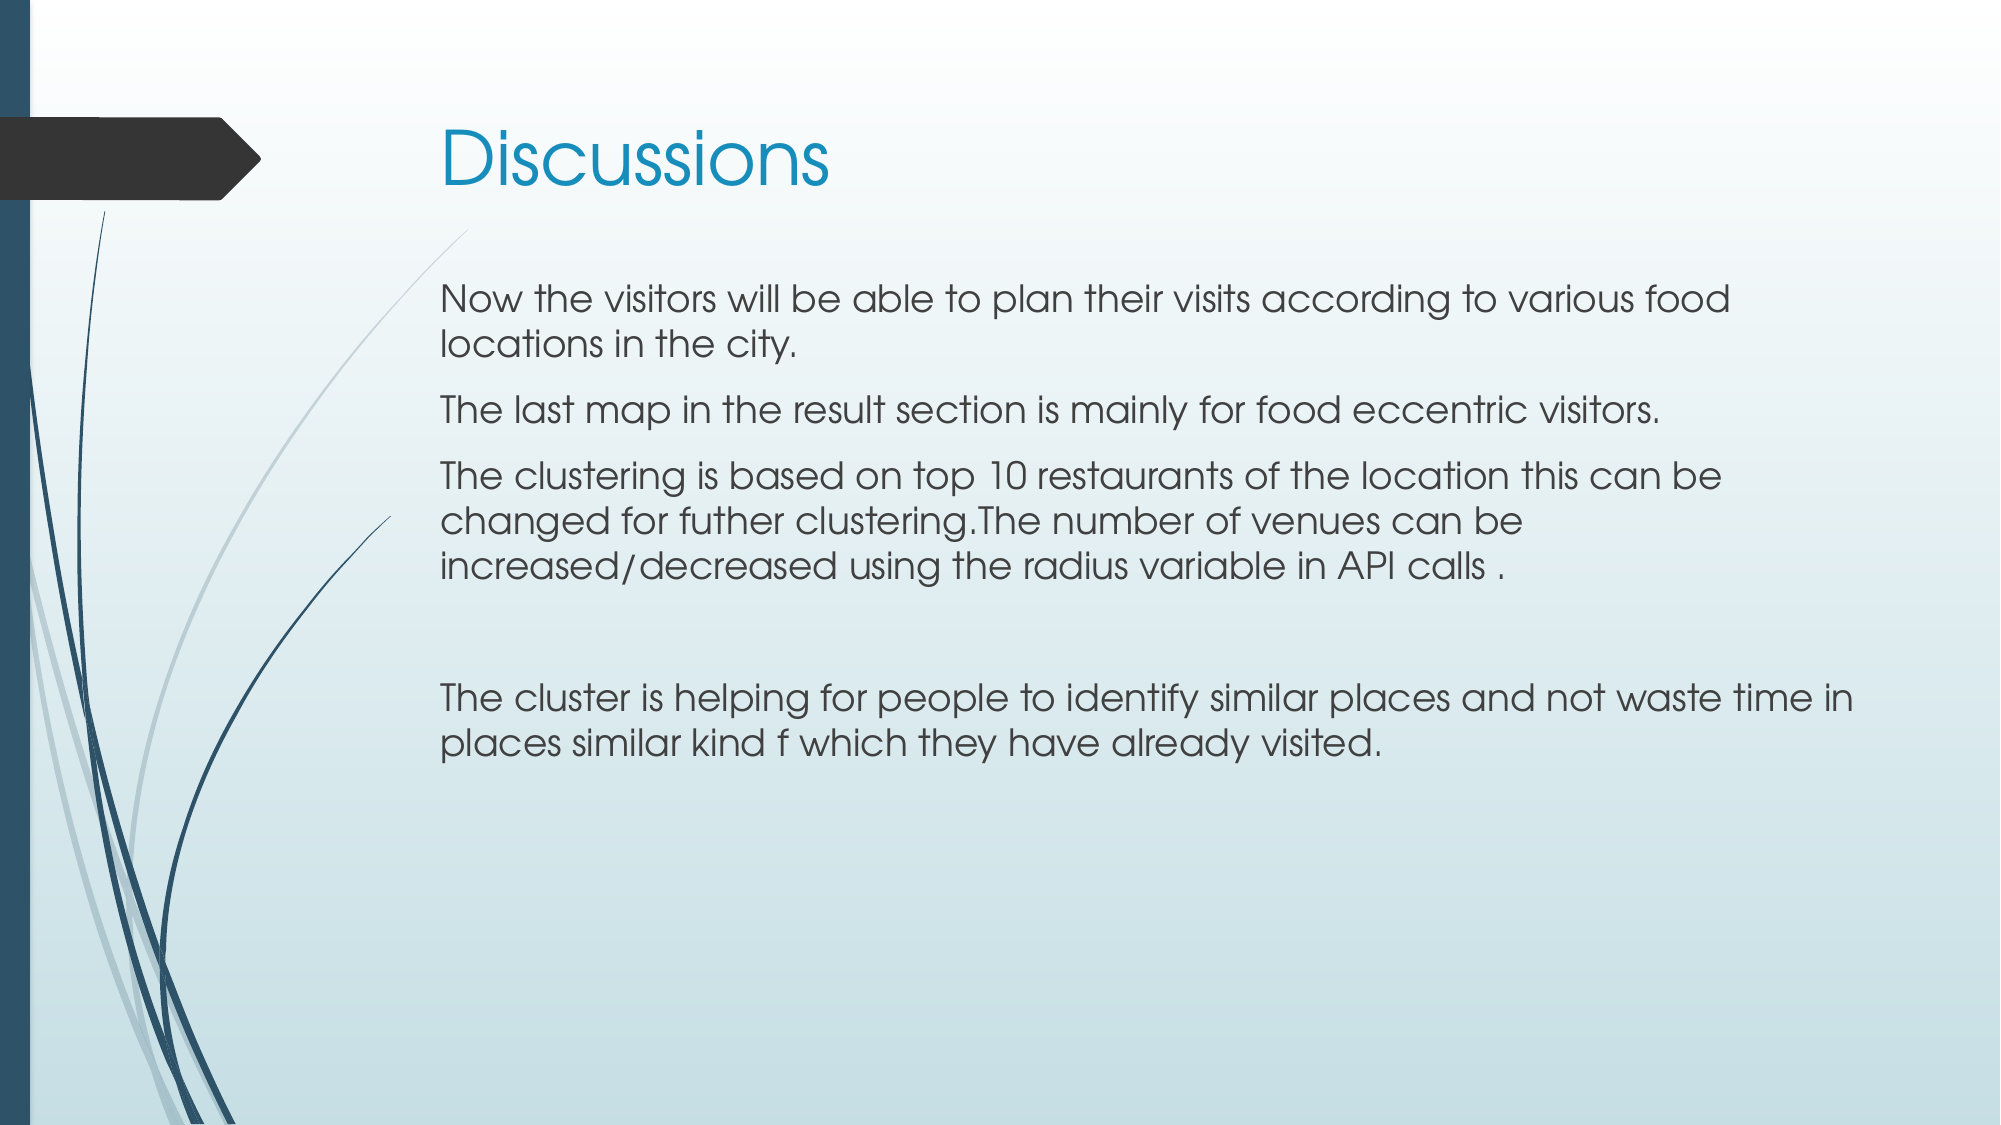

# Discussions
Now the visitors will be able to plan their visits according to various food locations in the city.
The last map in the result section is mainly for food eccentric visitors.
The clustering is based on top 10 restaurants of the location this can be changed for futher clustering.The number of venues can be increased/decreased using the radius variable in API calls .

The cluster is helping for people to identify similar places and not waste time in places similar kind f which they have already visited.